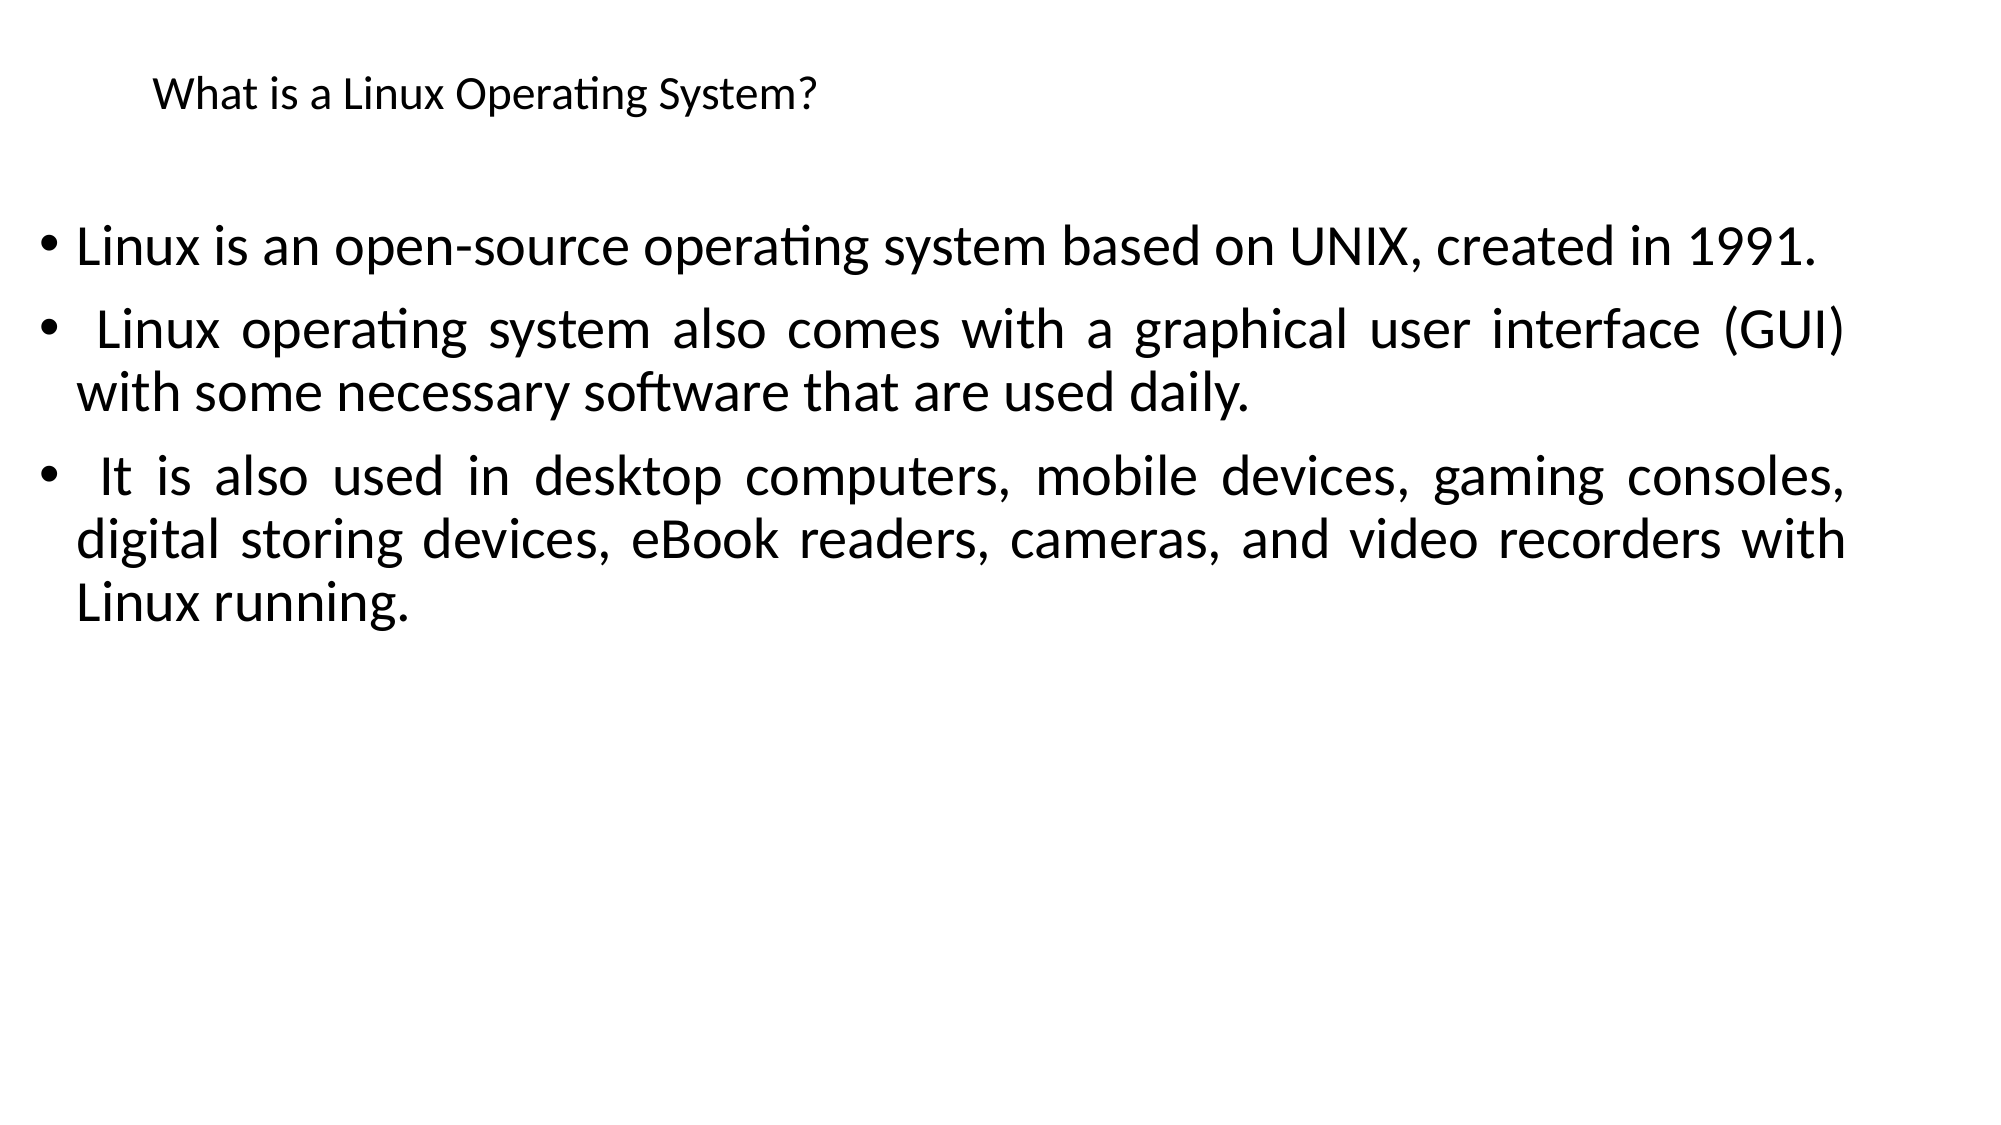

# What is a Linux Operating System?
Linux is an open-source operating system based on UNIX, created in 1991.
 Linux operating system also comes with a graphical user interface (GUI) with some necessary software that are used daily.
 It is also used in desktop computers, mobile devices, gaming consoles, digital storing devices, eBook readers, cameras, and video recorders with Linux running.